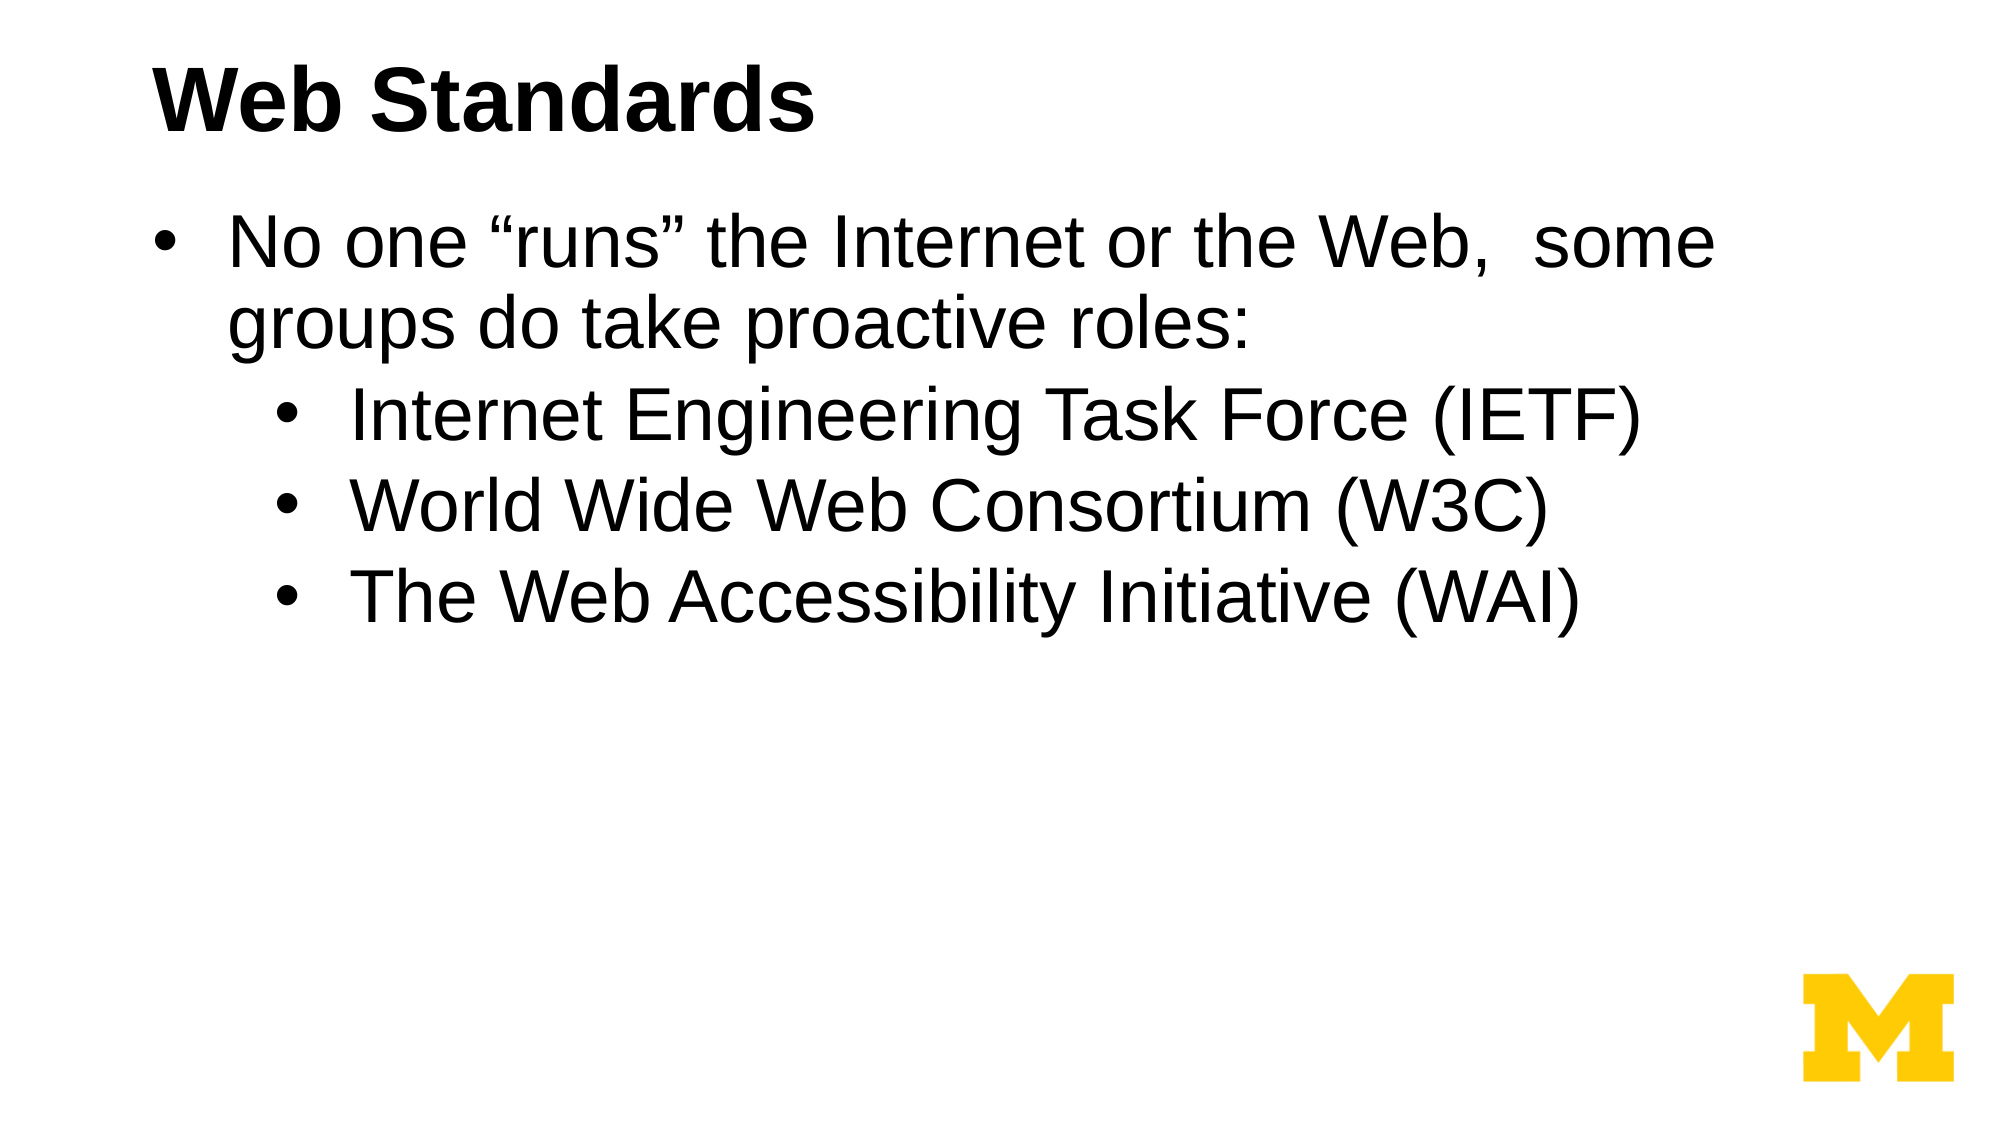

# Web Standards
No one “runs” the Internet or the Web,  some groups do take proactive roles:
Internet Engineering Task Force (IETF)
World Wide Web Consortium (W3C)
The Web Accessibility Initiative (WAI)